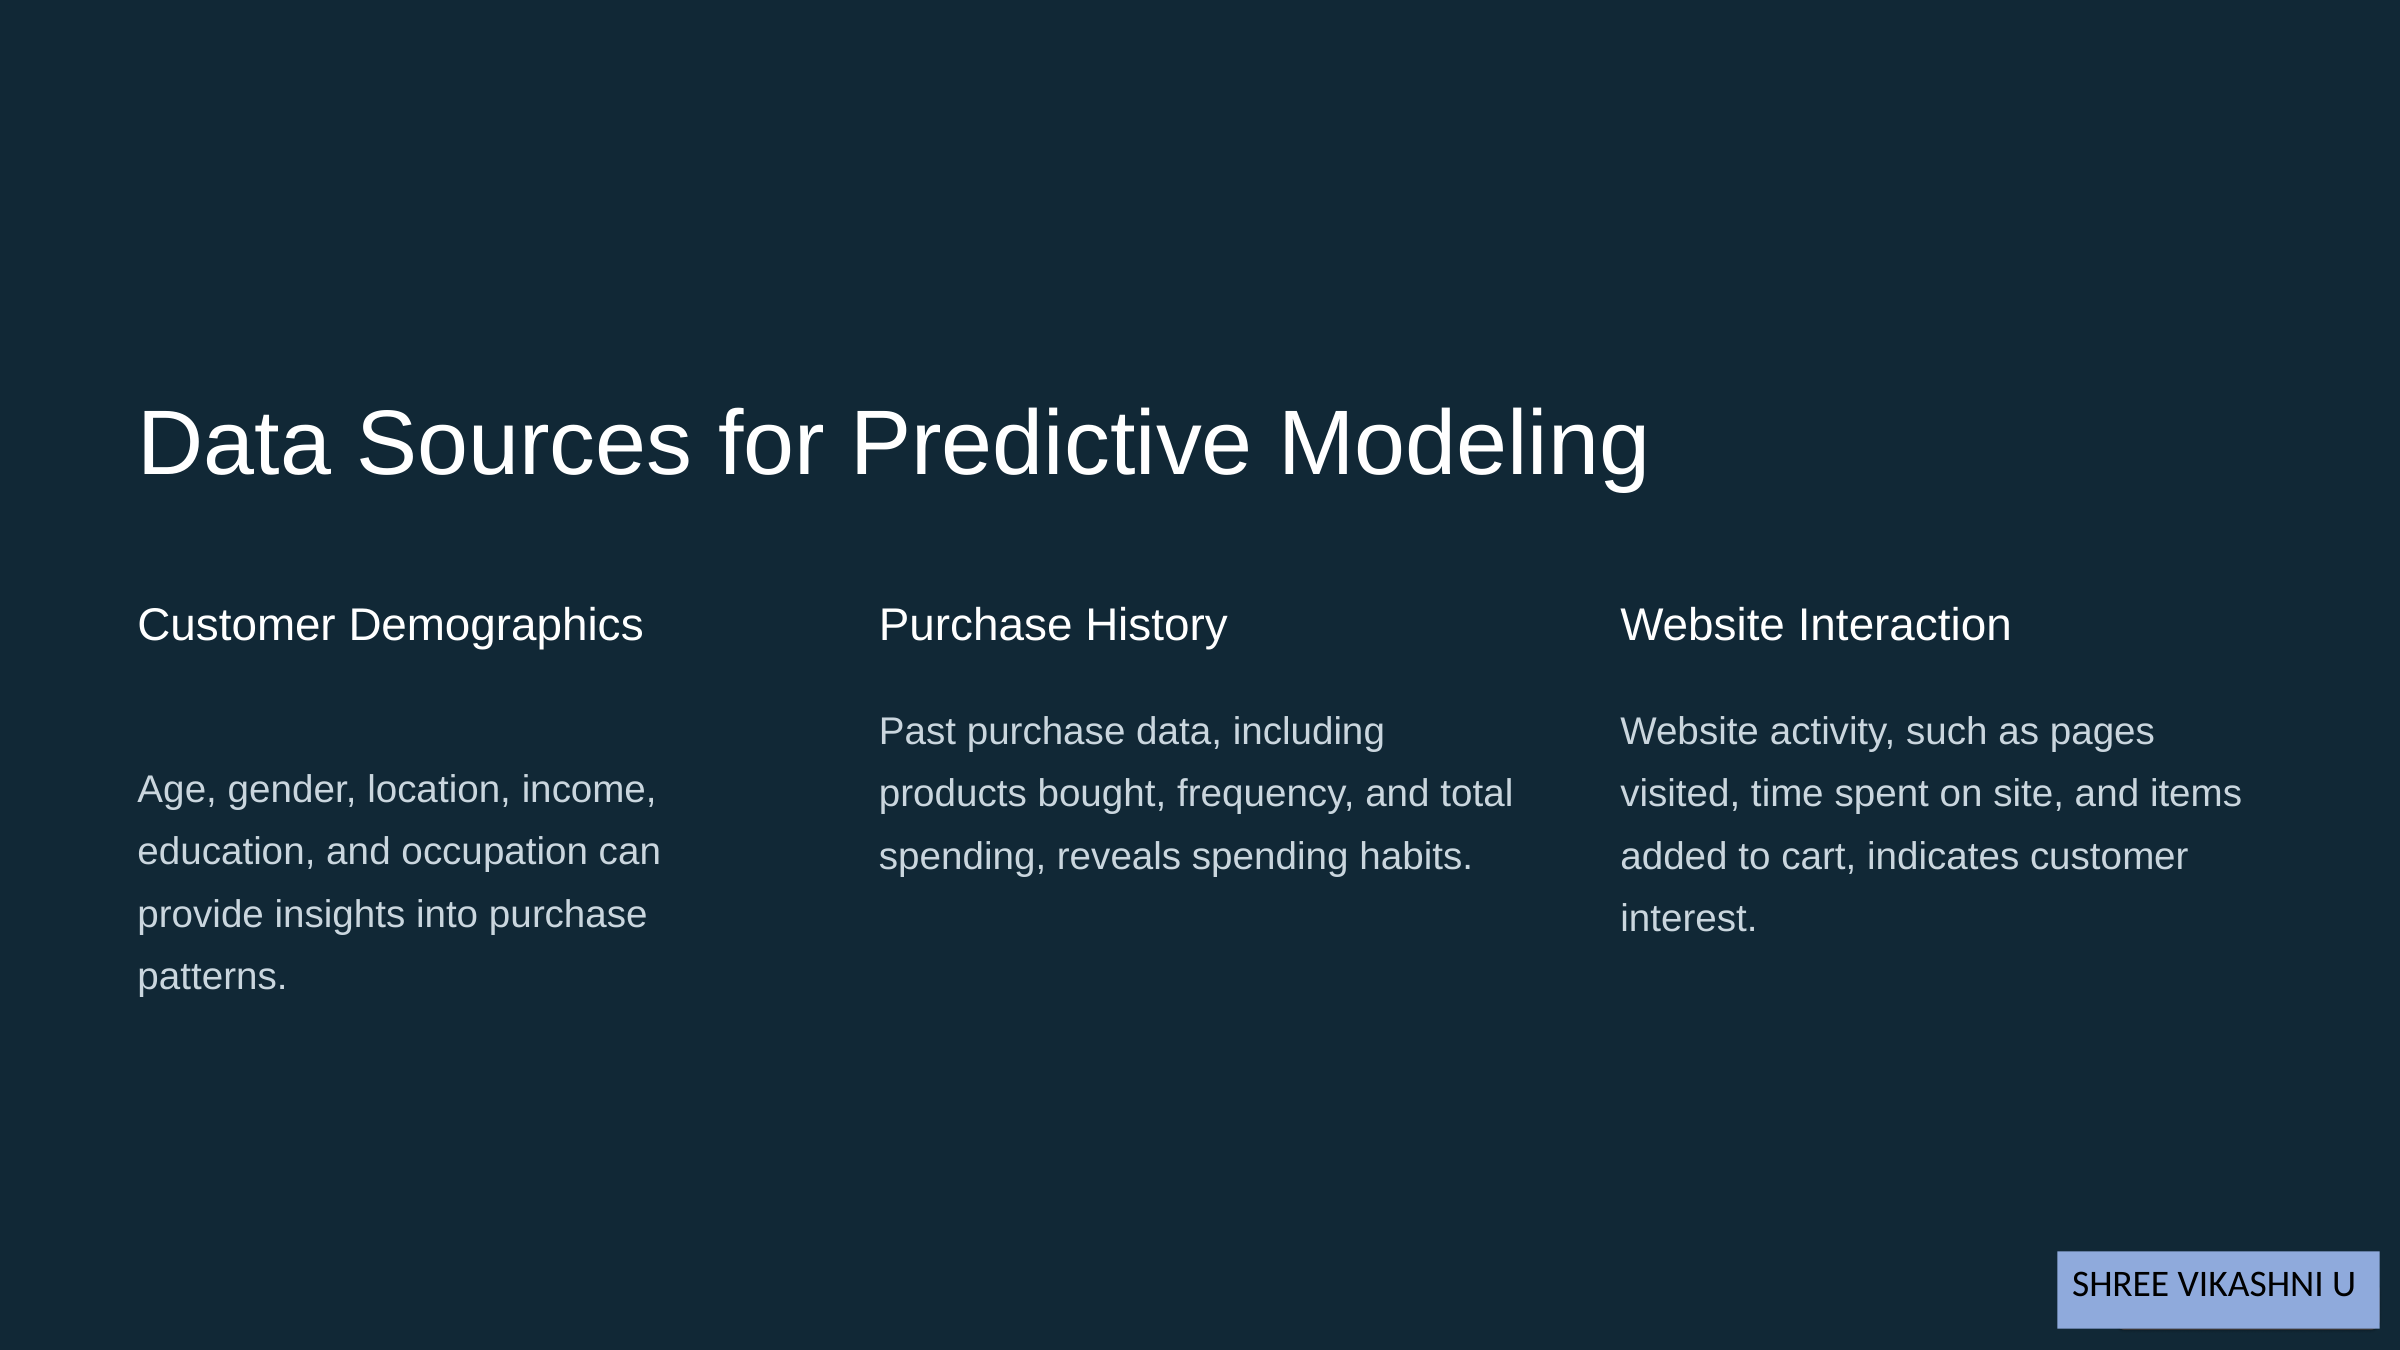

Data Sources for Predictive Modeling
Customer Demographics
Purchase History
Website Interaction
Past purchase data, including products bought, frequency, and total spending, reveals spending habits.
Website activity, such as pages visited, time spent on site, and items added to cart, indicates customer interest.
Age, gender, location, income, education, and occupation can provide insights into purchase patterns.
SHREE VIKASHNI U